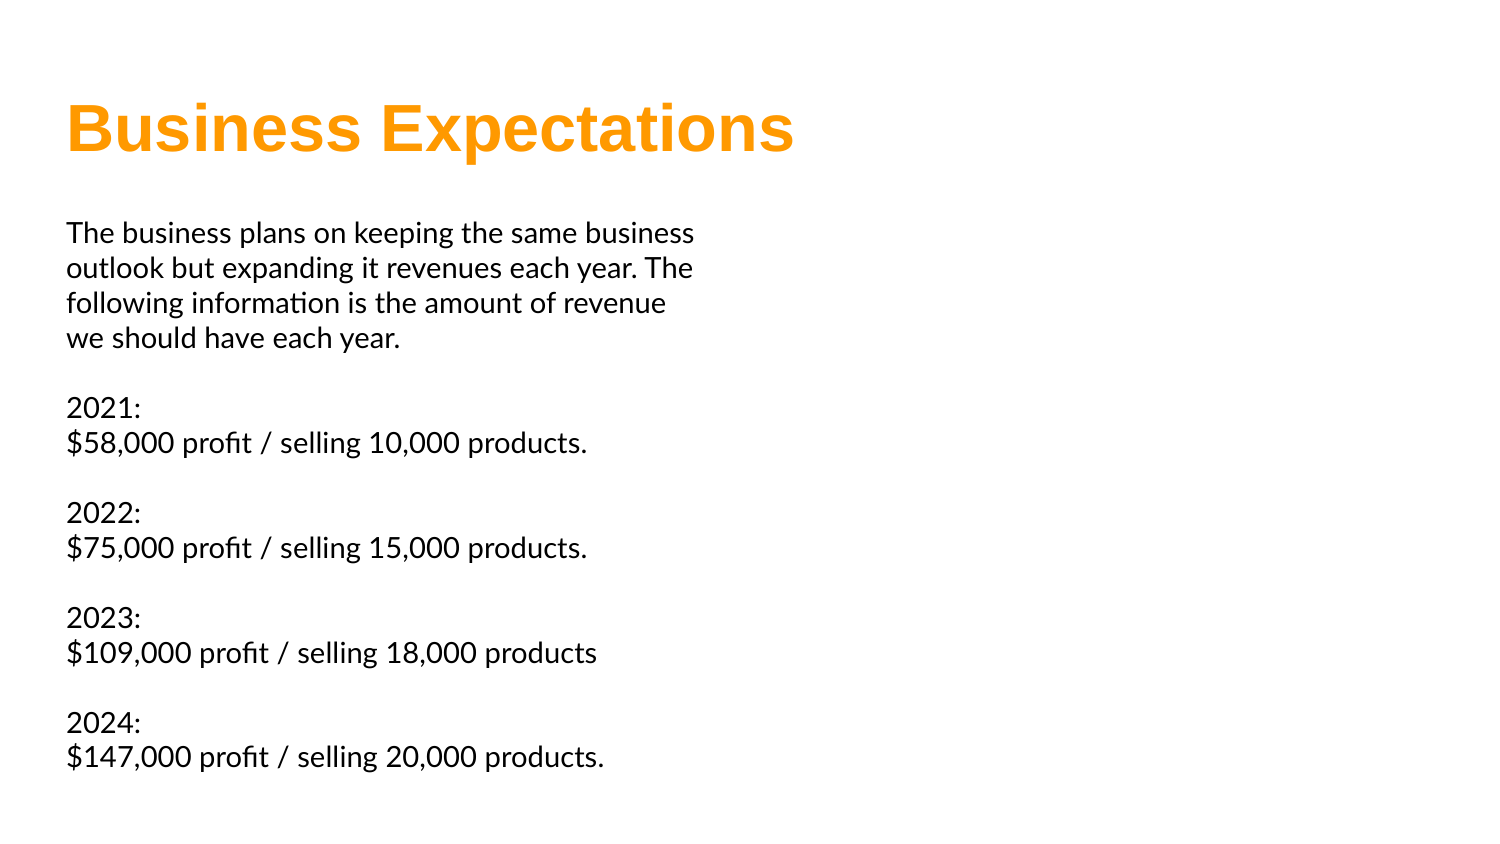

# Business Expectations
The business plans on keeping the same business outlook but expanding it revenues each year. The following information is the amount of revenue we should have each year.

2021:
$58,000 profit / selling 10,000 products.

2022:
$75,000 profit / selling 15,000 products.

2023:
$109,000 profit / selling 18,000 products

2024:
$147,000 profit / selling 20,000 products.